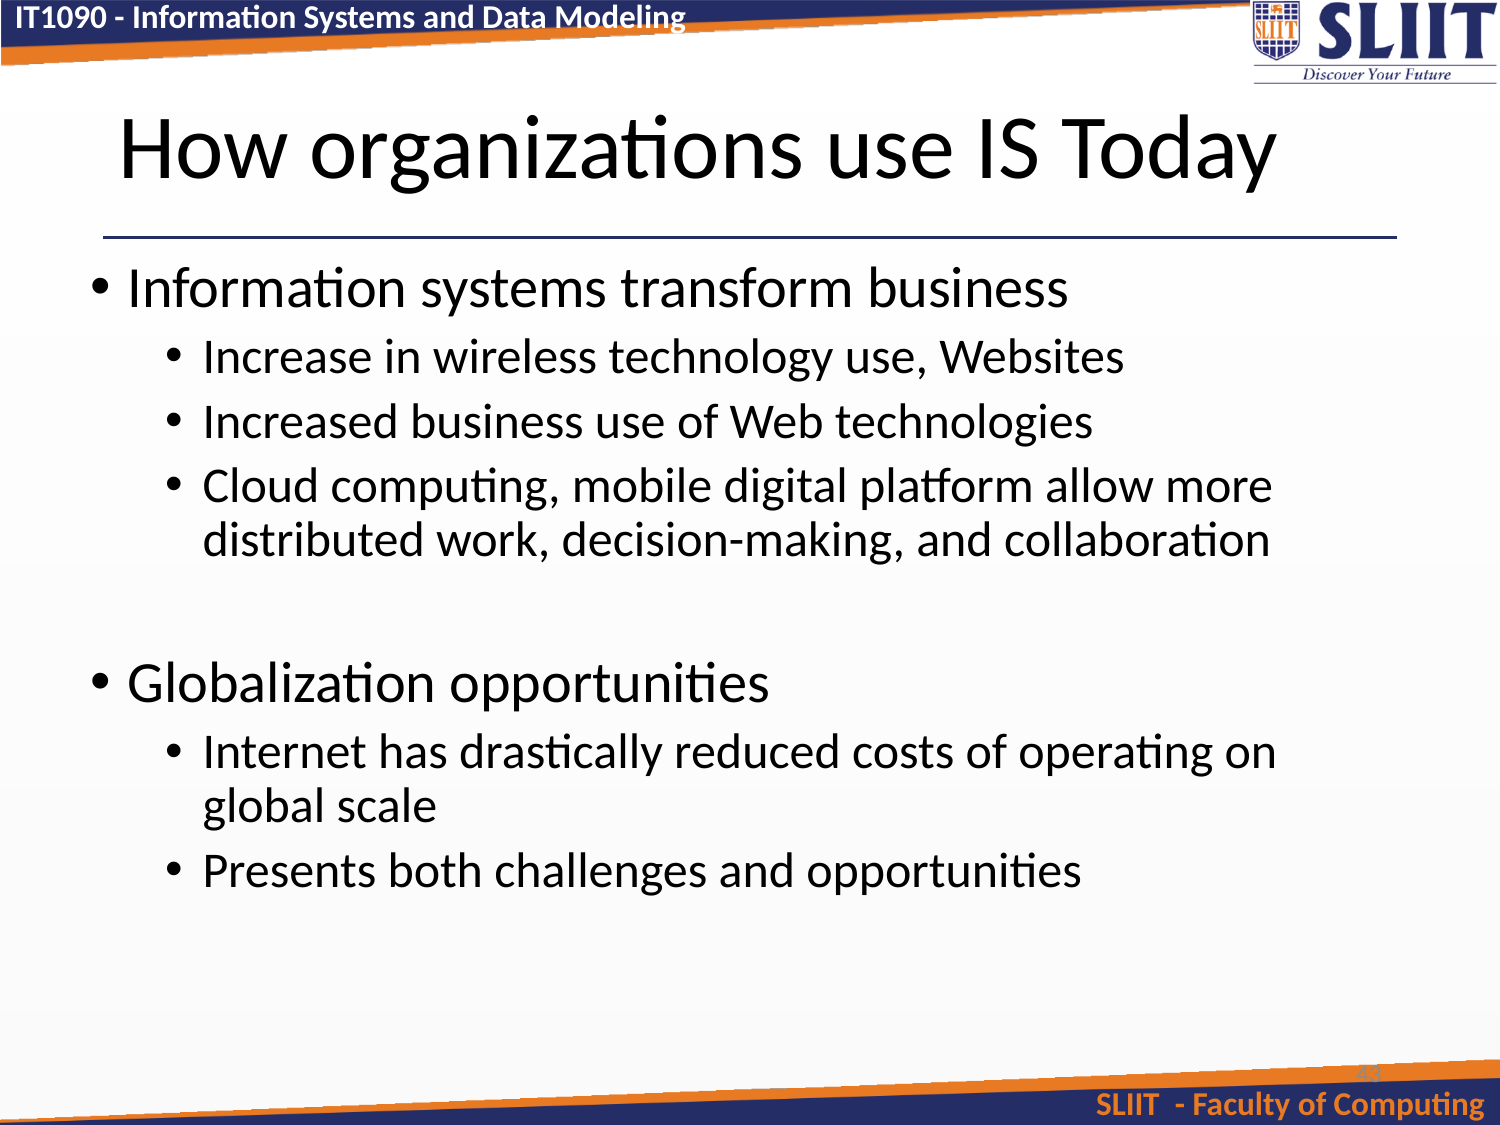

# How organizations use IS Today
Information systems transform business
Increase in wireless technology use, Websites
Increased business use of Web technologies
Cloud computing, mobile digital platform allow more distributed work, decision-making, and collaboration

Globalization opportunities
Internet has drastically reduced costs of operating on global scale
Presents both challenges and opportunities

43